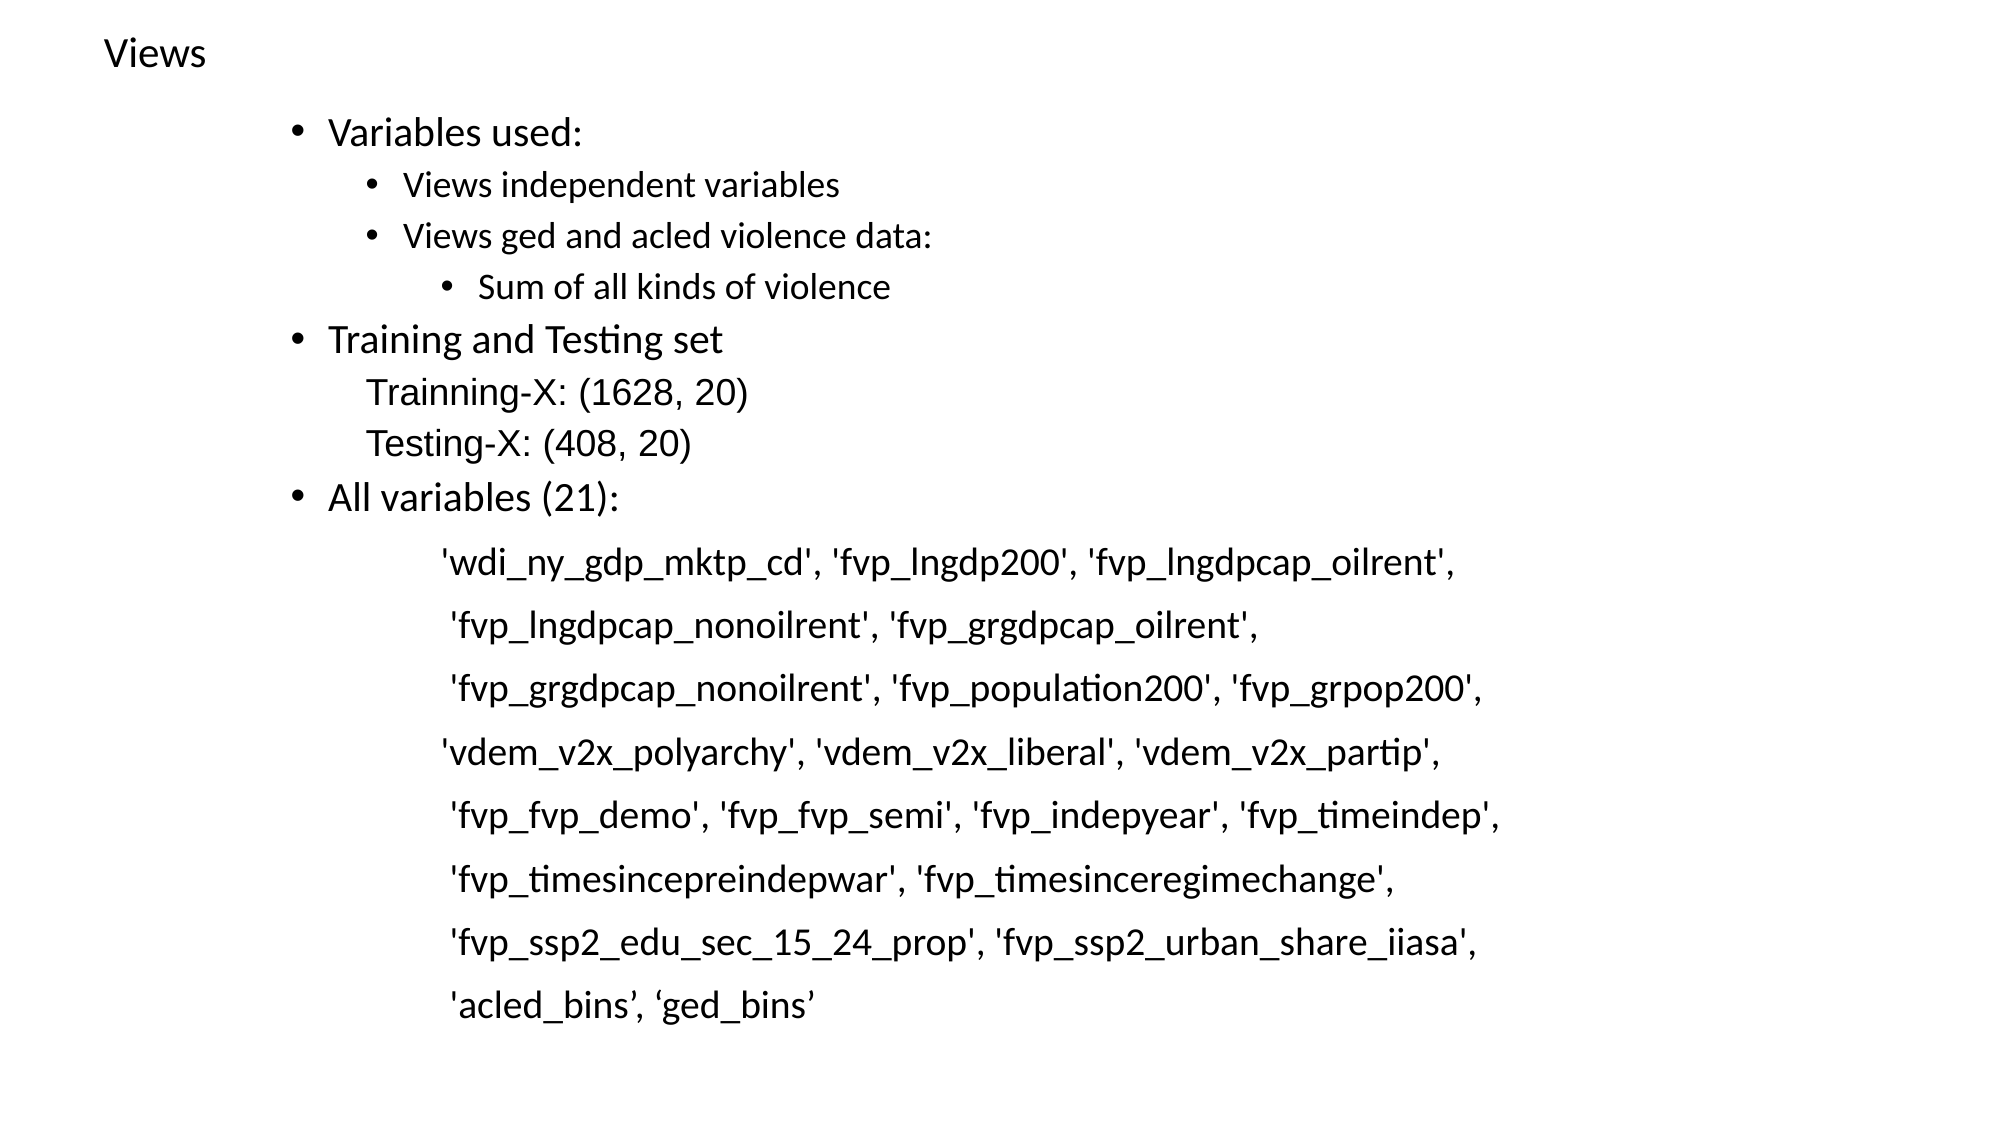

Views
Variables used:
Views independent variables
Views ged and acled violence data:
Sum of all kinds of violence
Training and Testing set
Trainning-X: (1628, 20)
Testing-X: (408, 20)
All variables (21):
		'wdi_ny_gdp_mktp_cd', 'fvp_lngdp200', 'fvp_lngdpcap_oilrent',
      		 'fvp_lngdpcap_nonoilrent', 'fvp_grgdpcap_oilrent',
      		 'fvp_grgdpcap_nonoilrent', 'fvp_population200', 'fvp_grpop200',
       		'vdem_v2x_polyarchy', 'vdem_v2x_liberal', 'vdem_v2x_partip',
      		 'fvp_fvp_demo', 'fvp_fvp_semi', 'fvp_indepyear', 'fvp_timeindep',
      		 'fvp_timesincepreindepwar', 'fvp_timesinceregimechange',
      		 'fvp_ssp2_edu_sec_15_24_prop', 'fvp_ssp2_urban_share_iiasa',
      		 'acled_bins’, ‘ged_bins’